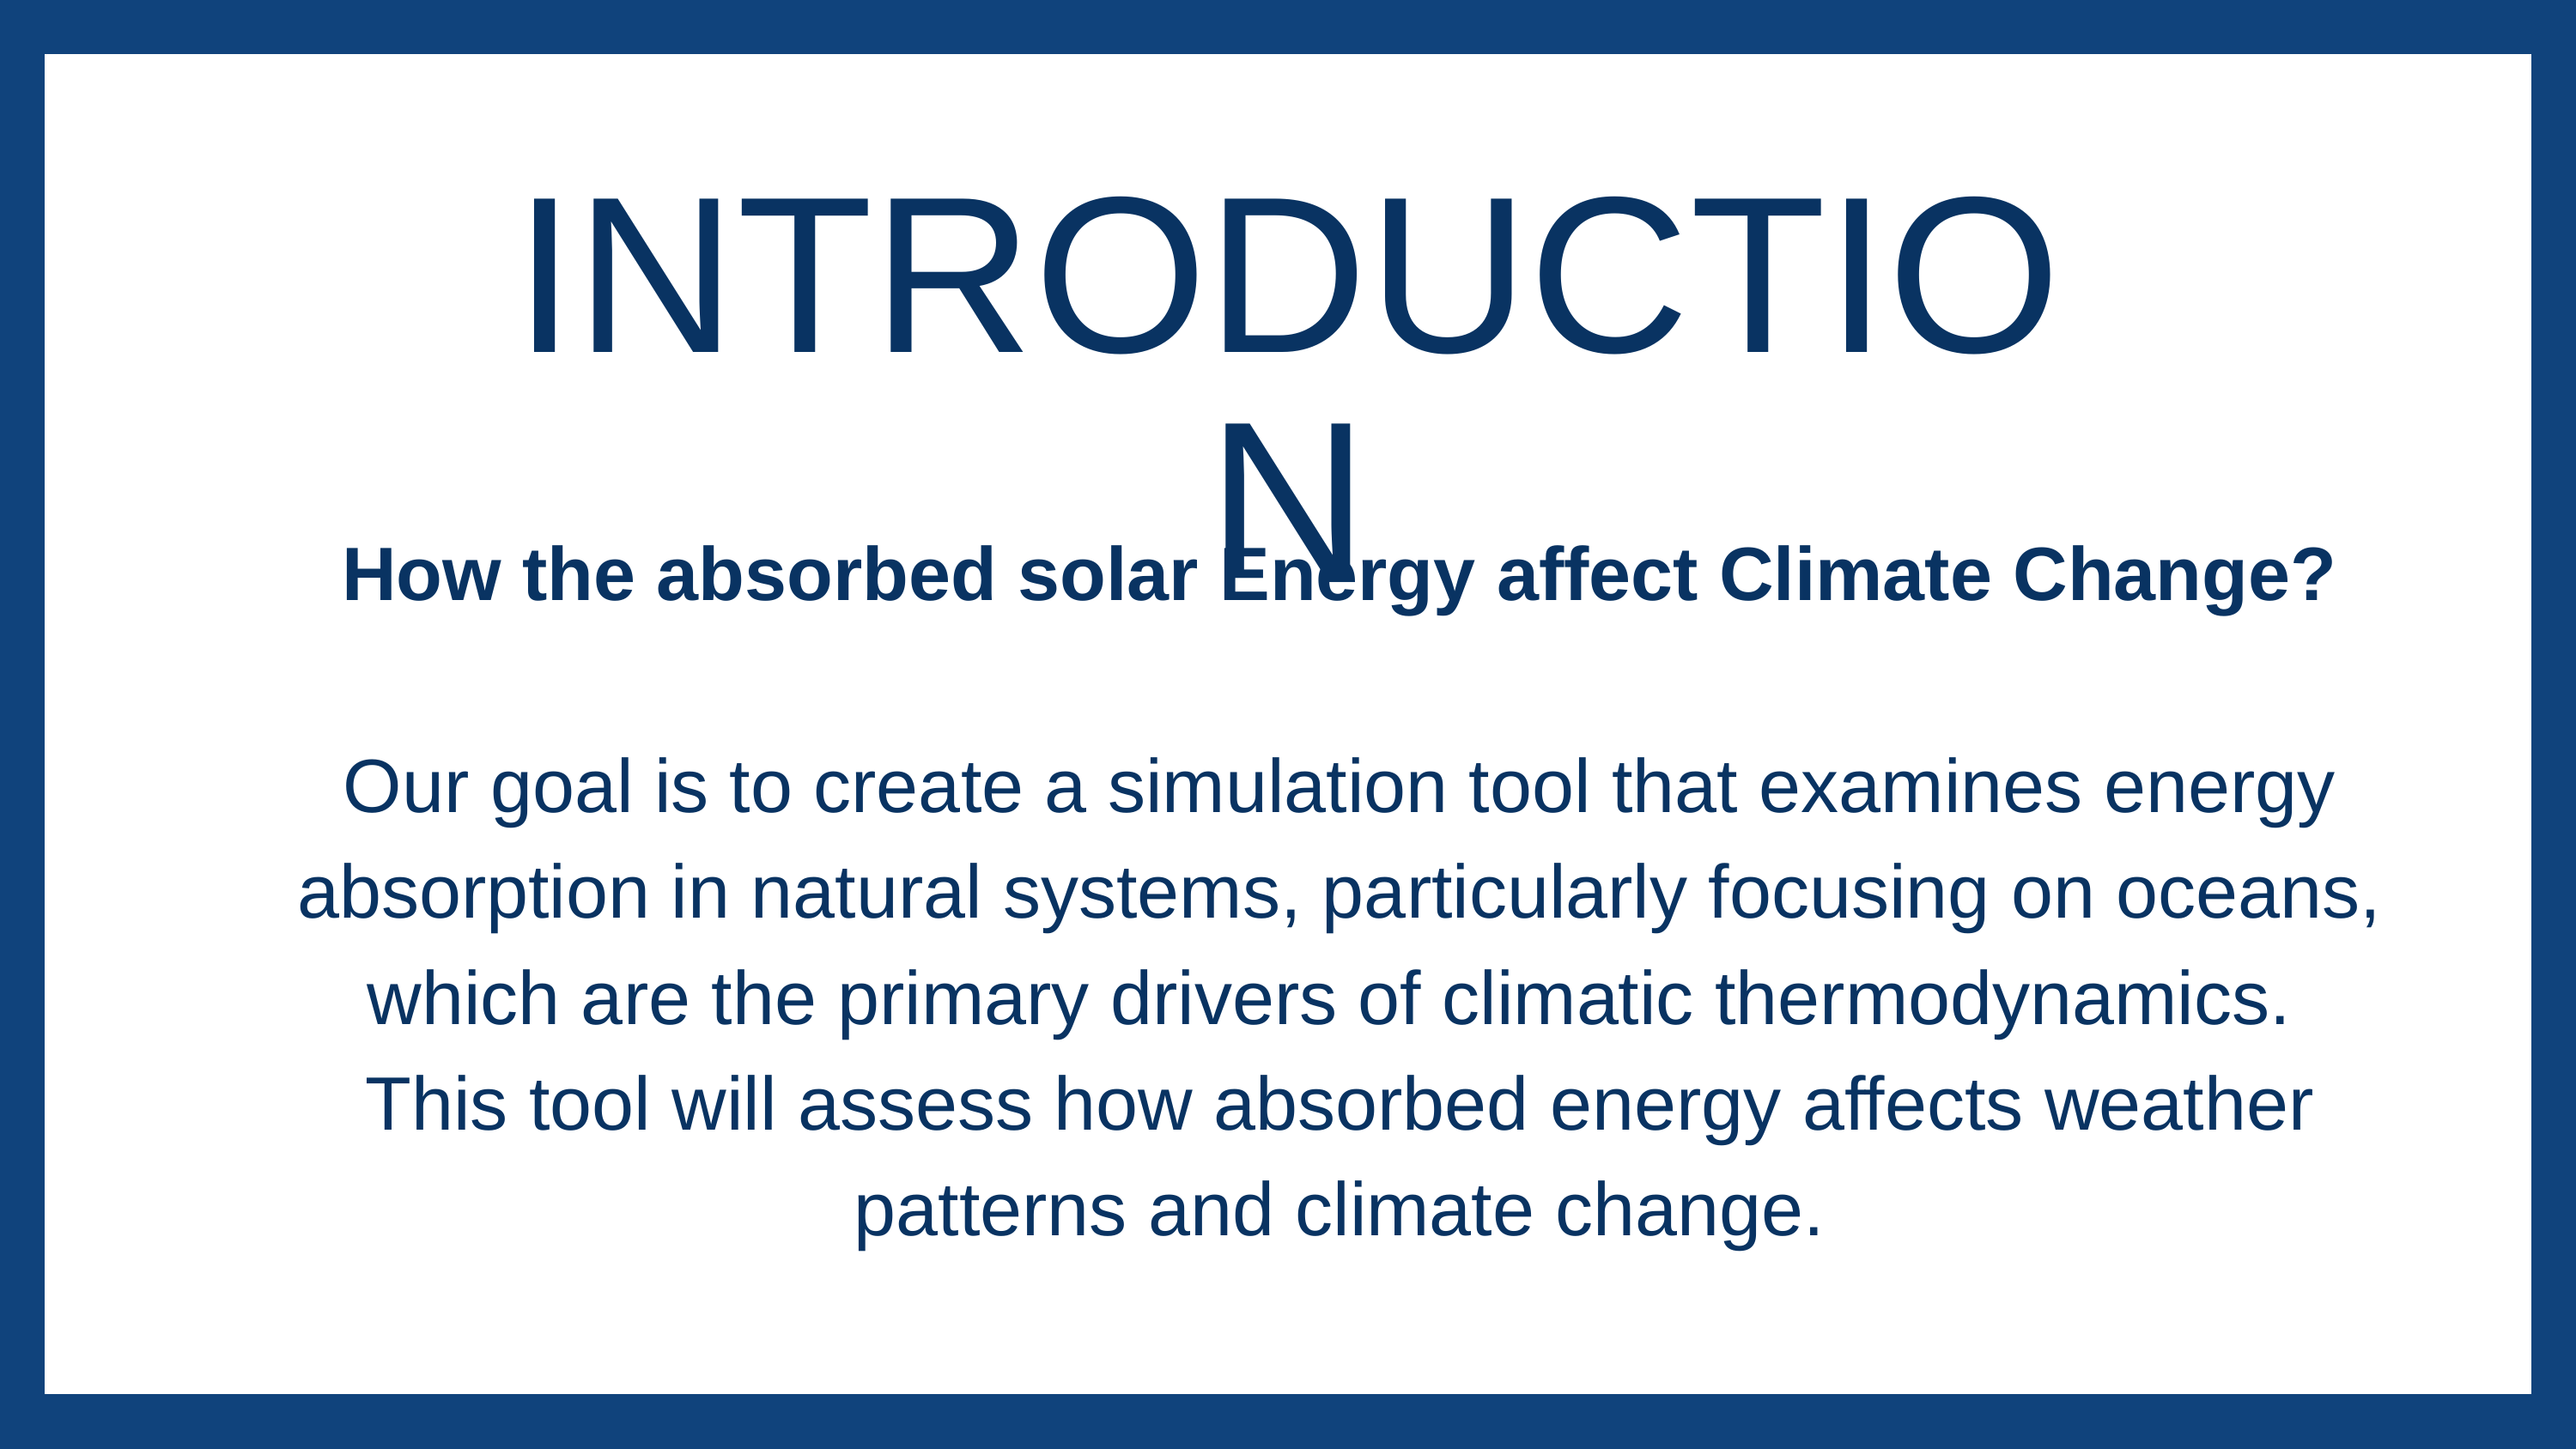

INTRODUCTION
How the absorbed solar Energy affect Climate Change?

Our goal is to create a simulation tool that examines energy absorption in natural systems, particularly focusing on oceans, which are the primary drivers of climatic thermodynamics.
This tool will assess how absorbed energy affects weather patterns and climate change.